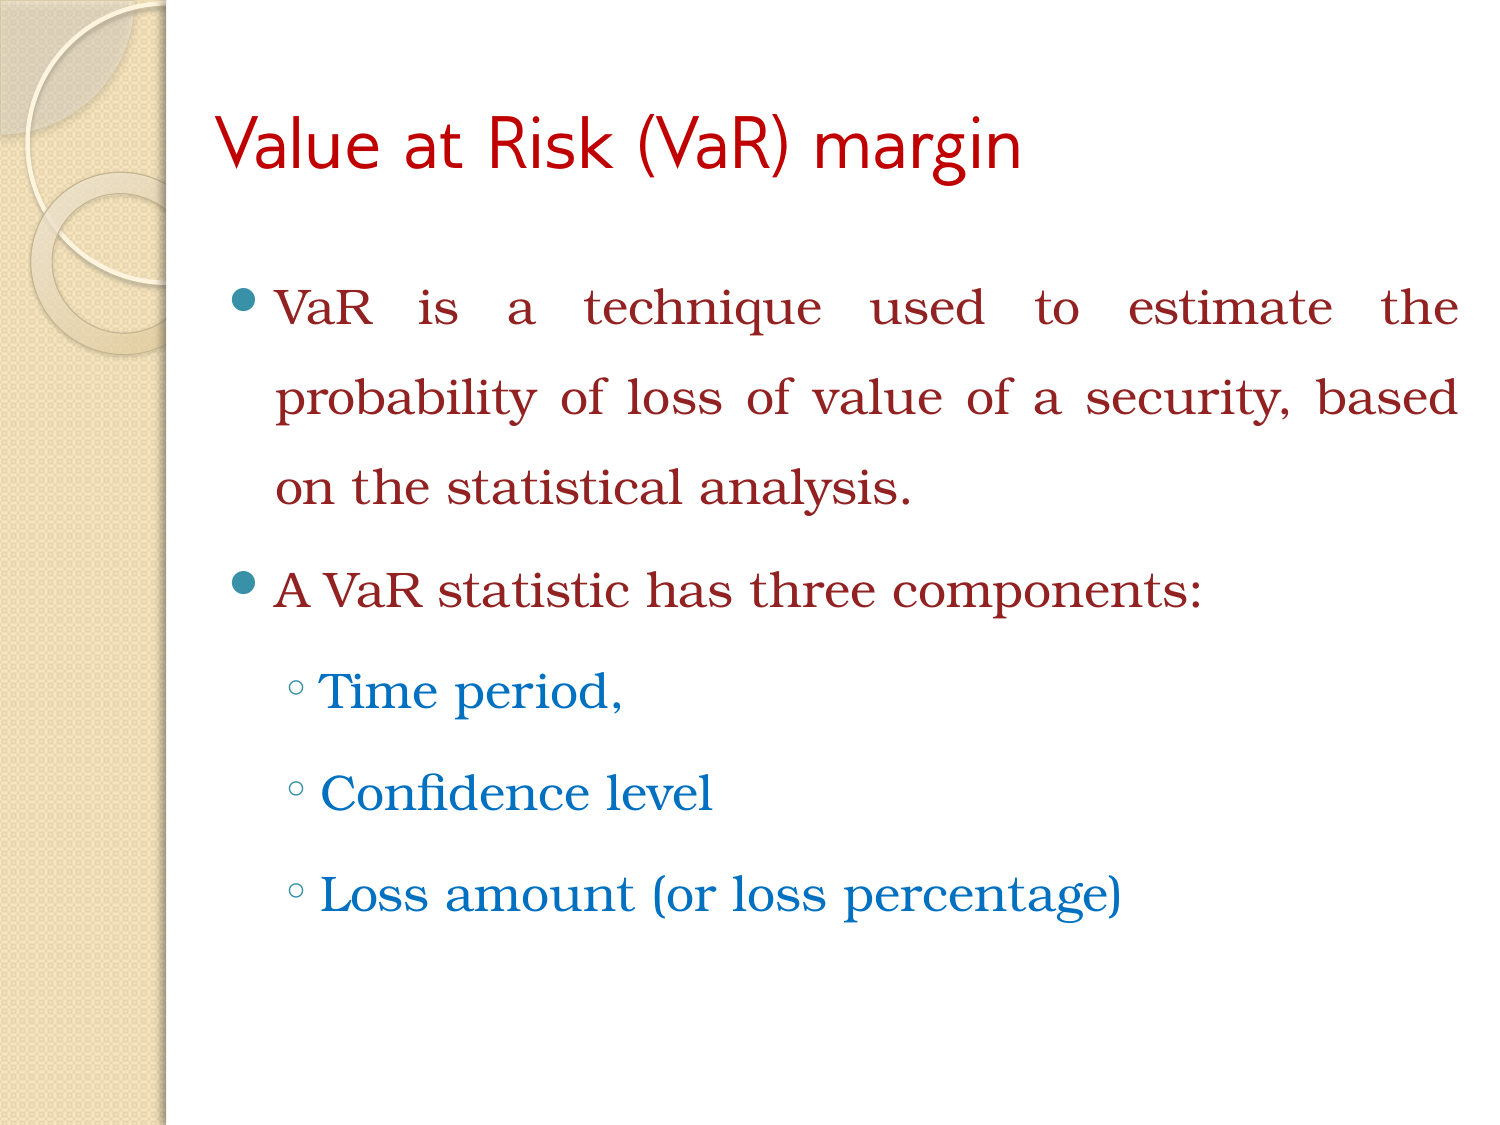

# Value at Risk (VaR) margin
VaR is a technique used to estimate the probability of loss of value of a security, based on the statistical analysis.
A VaR statistic has three components:
Time period,
Confidence level
Loss amount (or loss percentage)